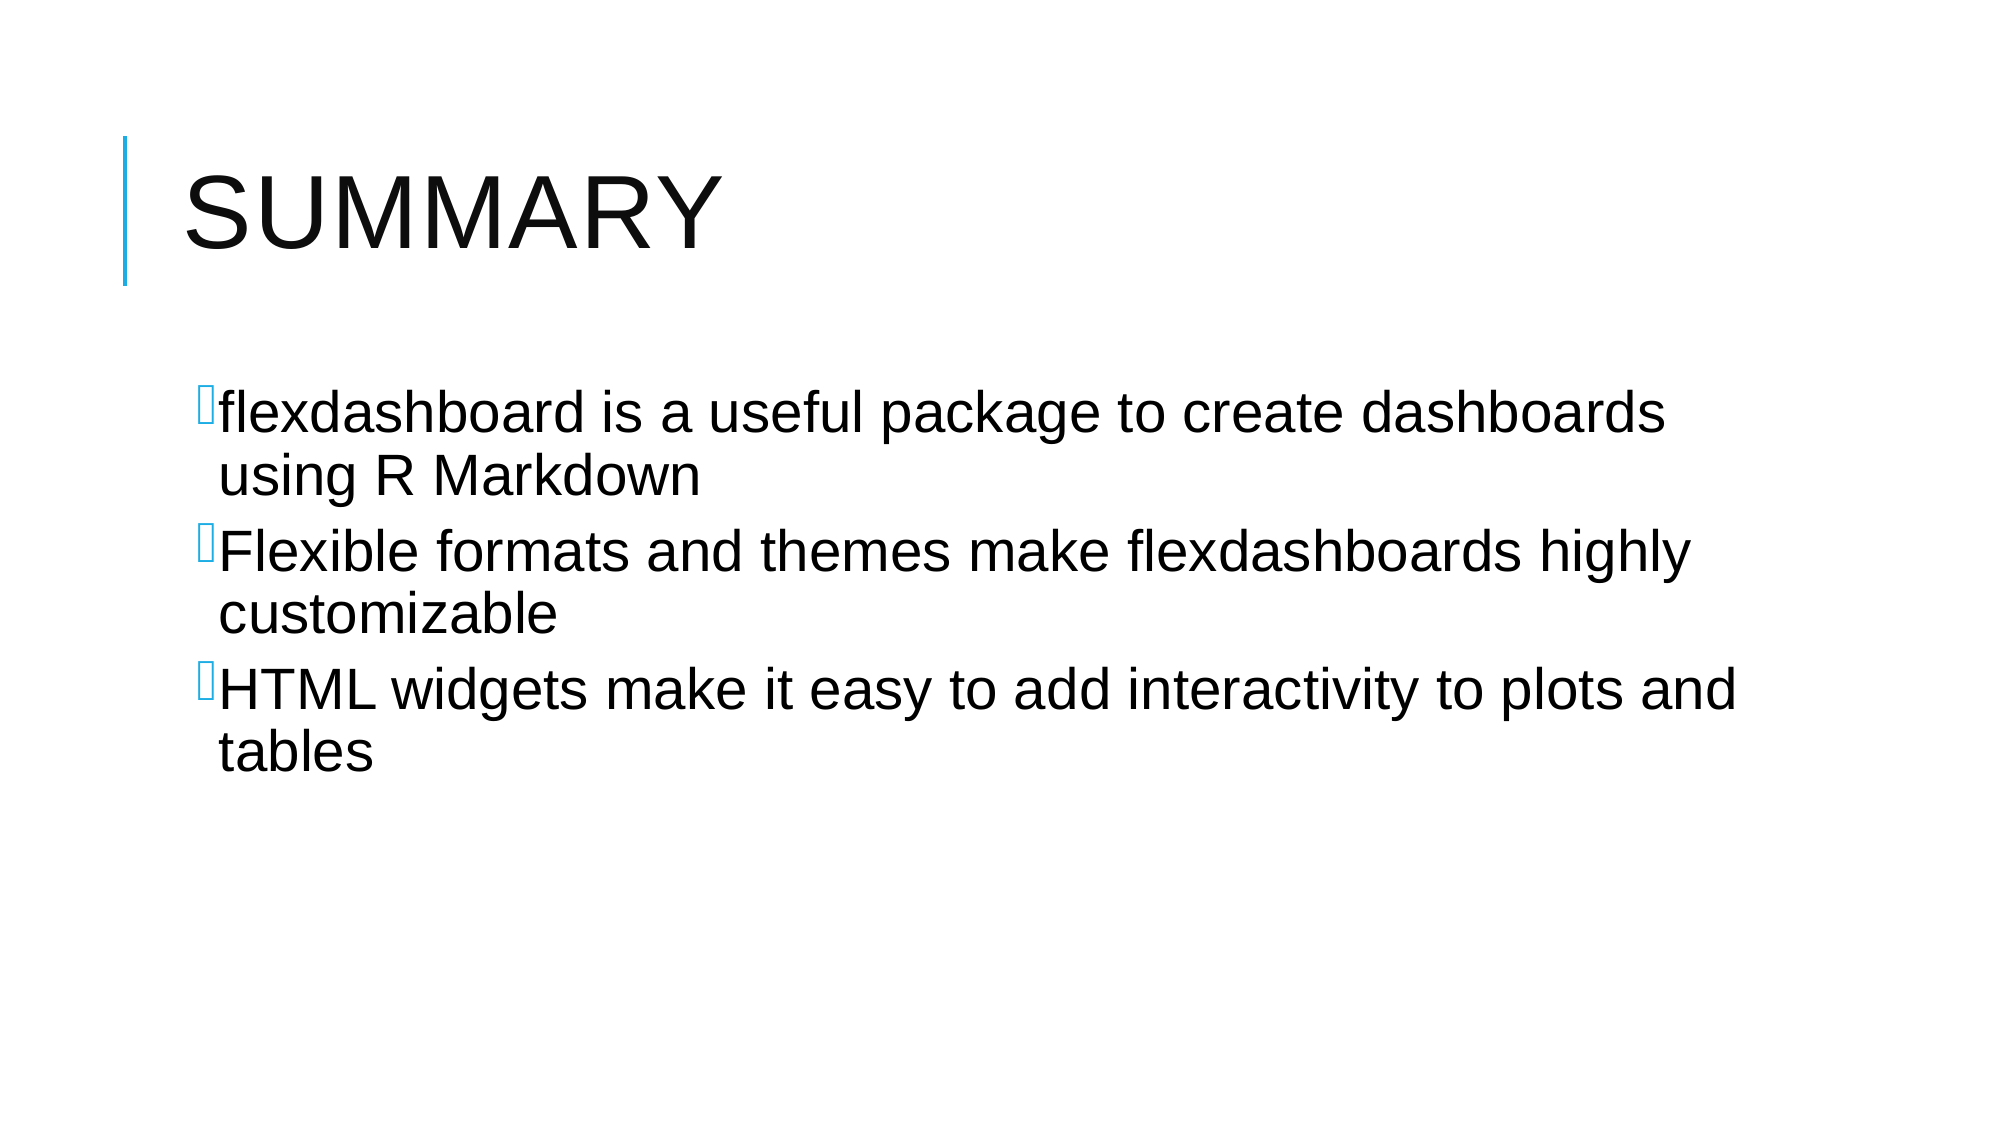

# SUMMARY
flexdashboard is a useful package to create dashboards using R Markdown
Flexible formats and themes make flexdashboards highly customizable
HTML widgets make it easy to add interactivity to plots and tables